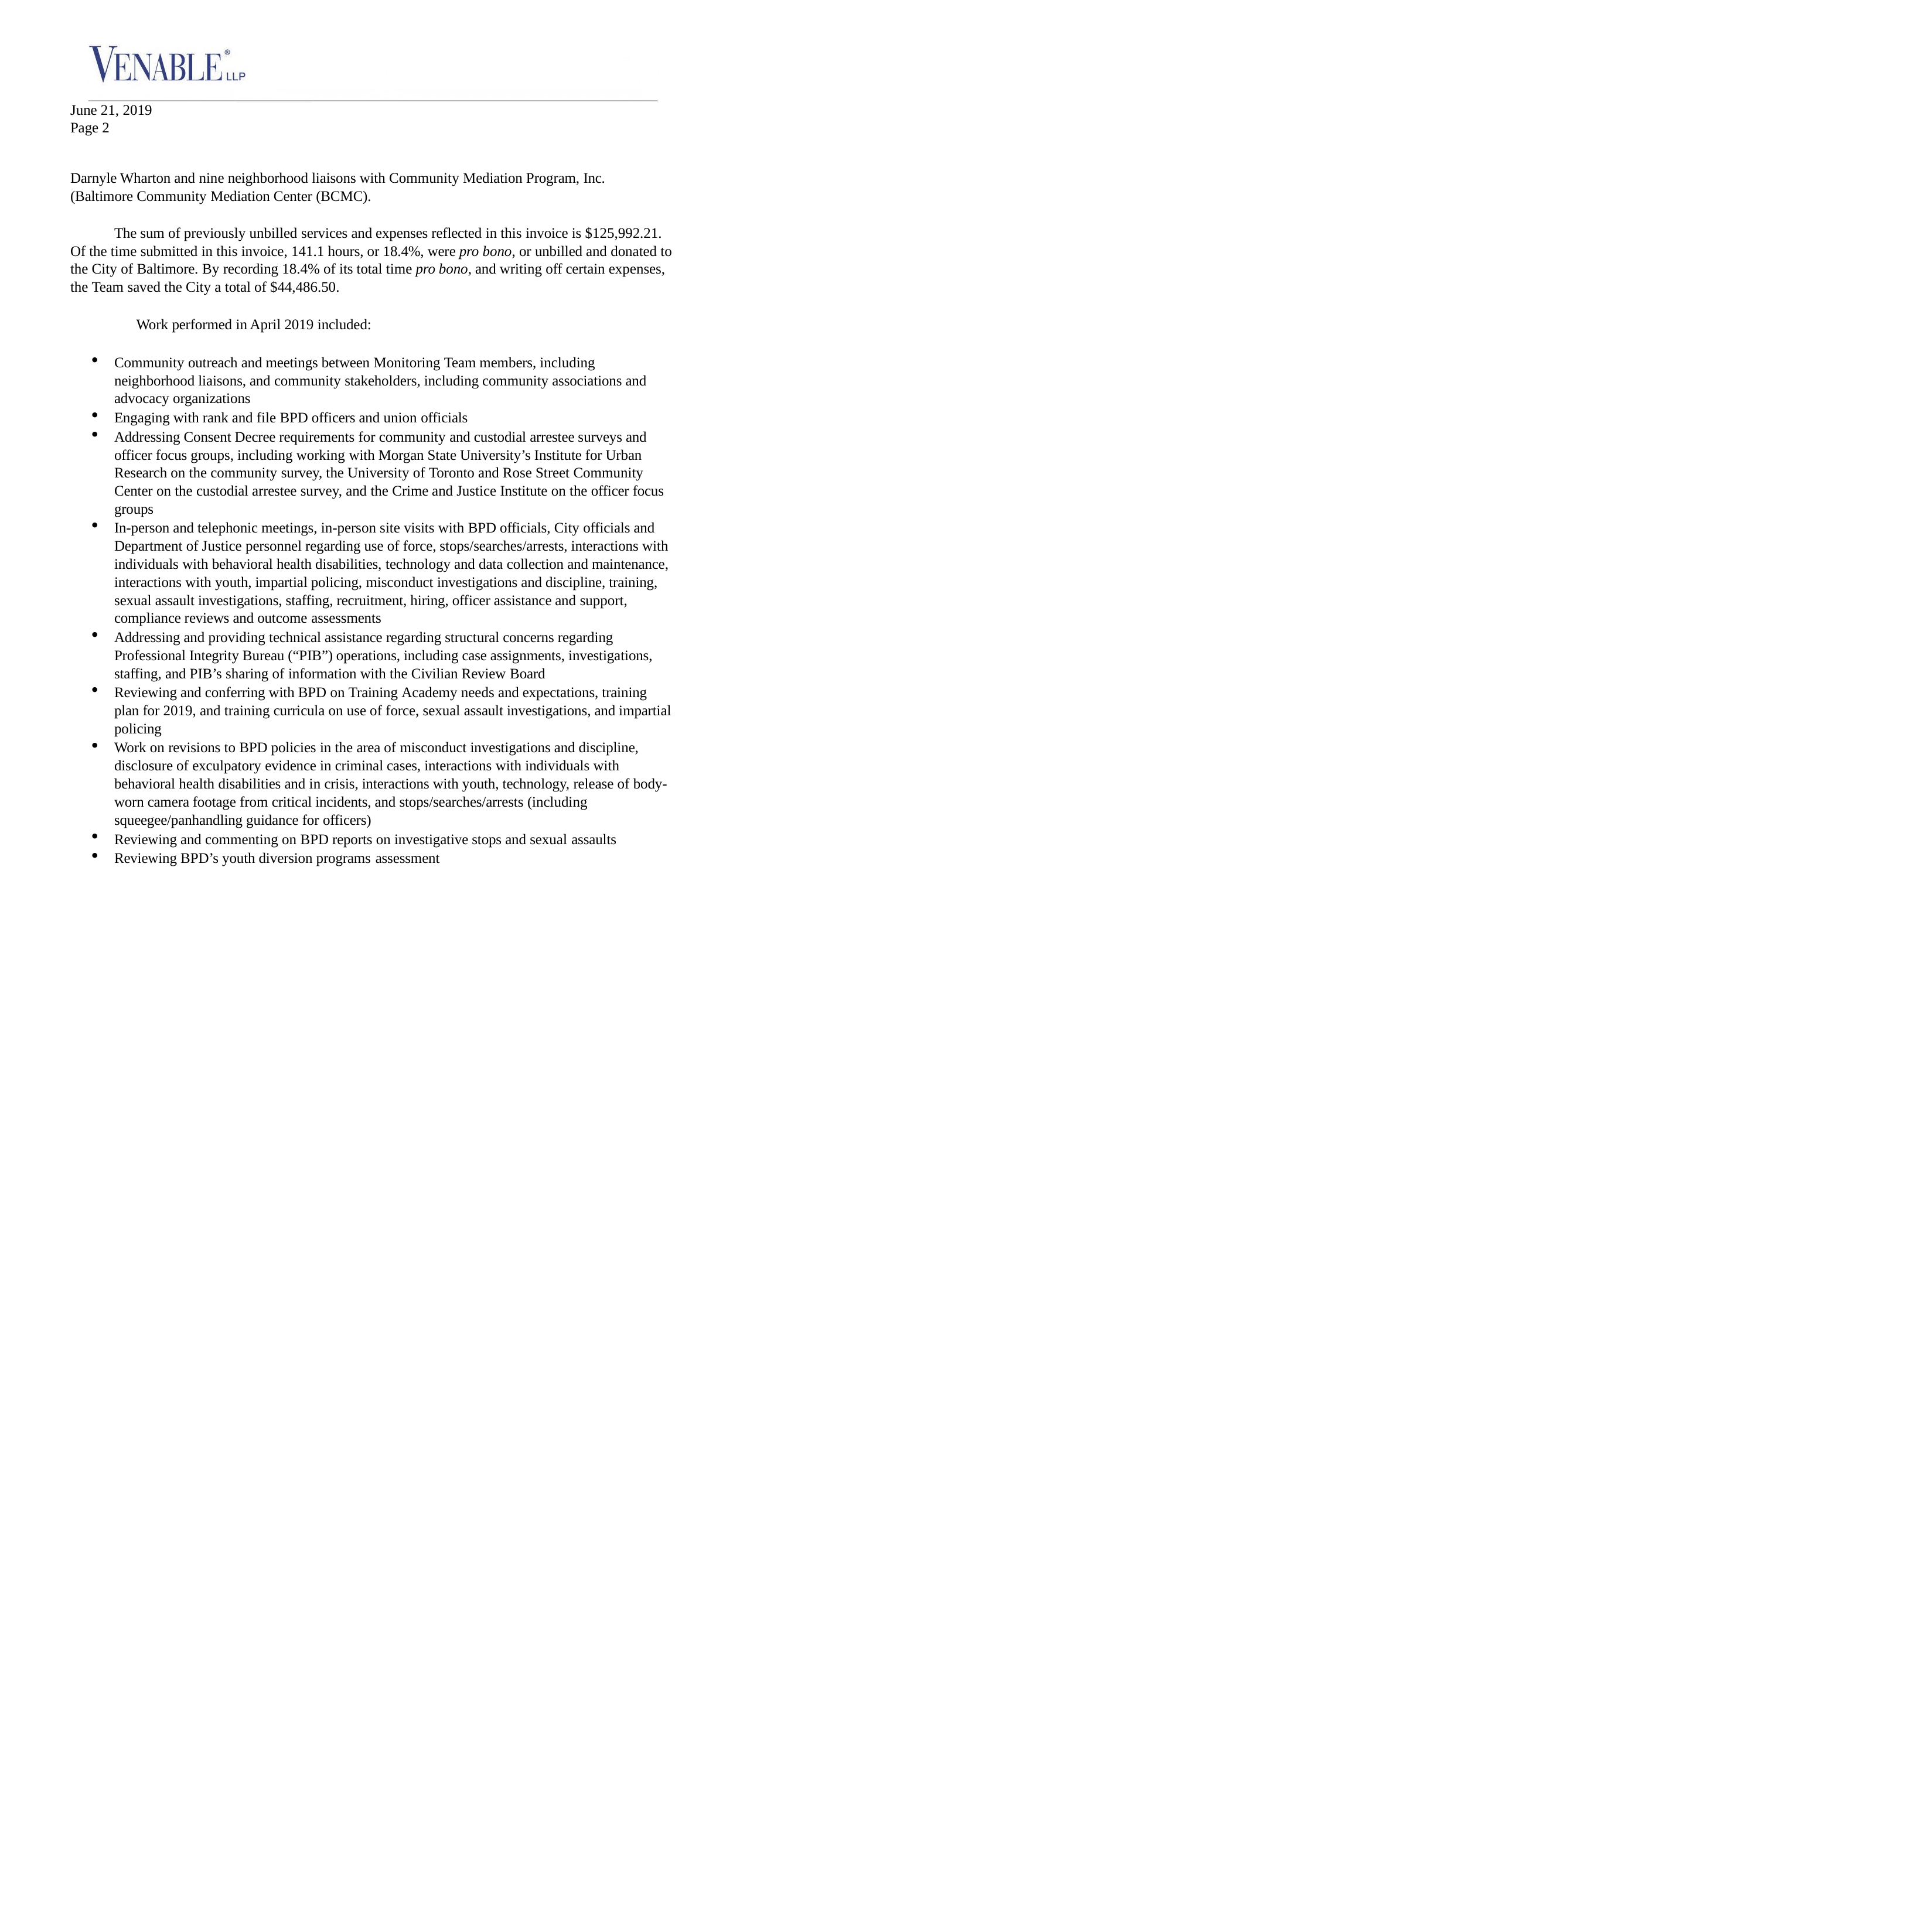

June 21, 2019
Page 2

Darnyle Wharton and nine neighborhood liaisons with Community Mediation Program, Inc.  (Baltimore Community Mediation Center (BCMC).

The sum of previously unbilled services and expenses reflected in this invoice is $125,992.21.  Of the time submitted in this invoice, 141.1 hours, or 18.4%, were pro bono, or unbilled and donated to  the City of Baltimore. By recording 18.4% of its total time pro bono, and writing off certain expenses,  the Team saved the City a total of $44,486.50.

Work performed in April 2019 included:

Community outreach and meetings between Monitoring Team members, including  neighborhood liaisons, and community stakeholders, including community associations and  advocacy organizations
Engaging with rank and file BPD officers and union officials
Addressing Consent Decree requirements for community and custodial arrestee surveys and  officer focus groups, including working with Morgan State University’s Institute for Urban  Research on the community survey, the University of Toronto and Rose Street Community  Center on the custodial arrestee survey, and the Crime and Justice Institute on the officer focus  groups
In-person and telephonic meetings, in-person site visits with BPD officials, City officials and  Department of Justice personnel regarding use of force, stops/searches/arrests, interactions with  individuals with behavioral health disabilities, technology and data collection and maintenance,  interactions with youth, impartial policing, misconduct investigations and discipline, training,  sexual assault investigations, staffing, recruitment, hiring, officer assistance and support,  compliance reviews and outcome assessments
Addressing and providing technical assistance regarding structural concerns regarding  Professional Integrity Bureau (“PIB”) operations, including case assignments, investigations,  staffing, and PIB’s sharing of information with the Civilian Review Board
Reviewing and conferring with BPD on Training Academy needs and expectations, training  plan for 2019, and training curricula on use of force, sexual assault investigations, and impartial  policing
Work on revisions to BPD policies in the area of misconduct investigations and discipline,  disclosure of exculpatory evidence in criminal cases, interactions with individuals with  behavioral health disabilities and in crisis, interactions with youth, technology, release of body-  worn camera footage from critical incidents, and stops/searches/arrests (including  squeegee/panhandling guidance for officers)
Reviewing and commenting on BPD reports on investigative stops and sexual assaults
Reviewing BPD’s youth diversion programs assessment